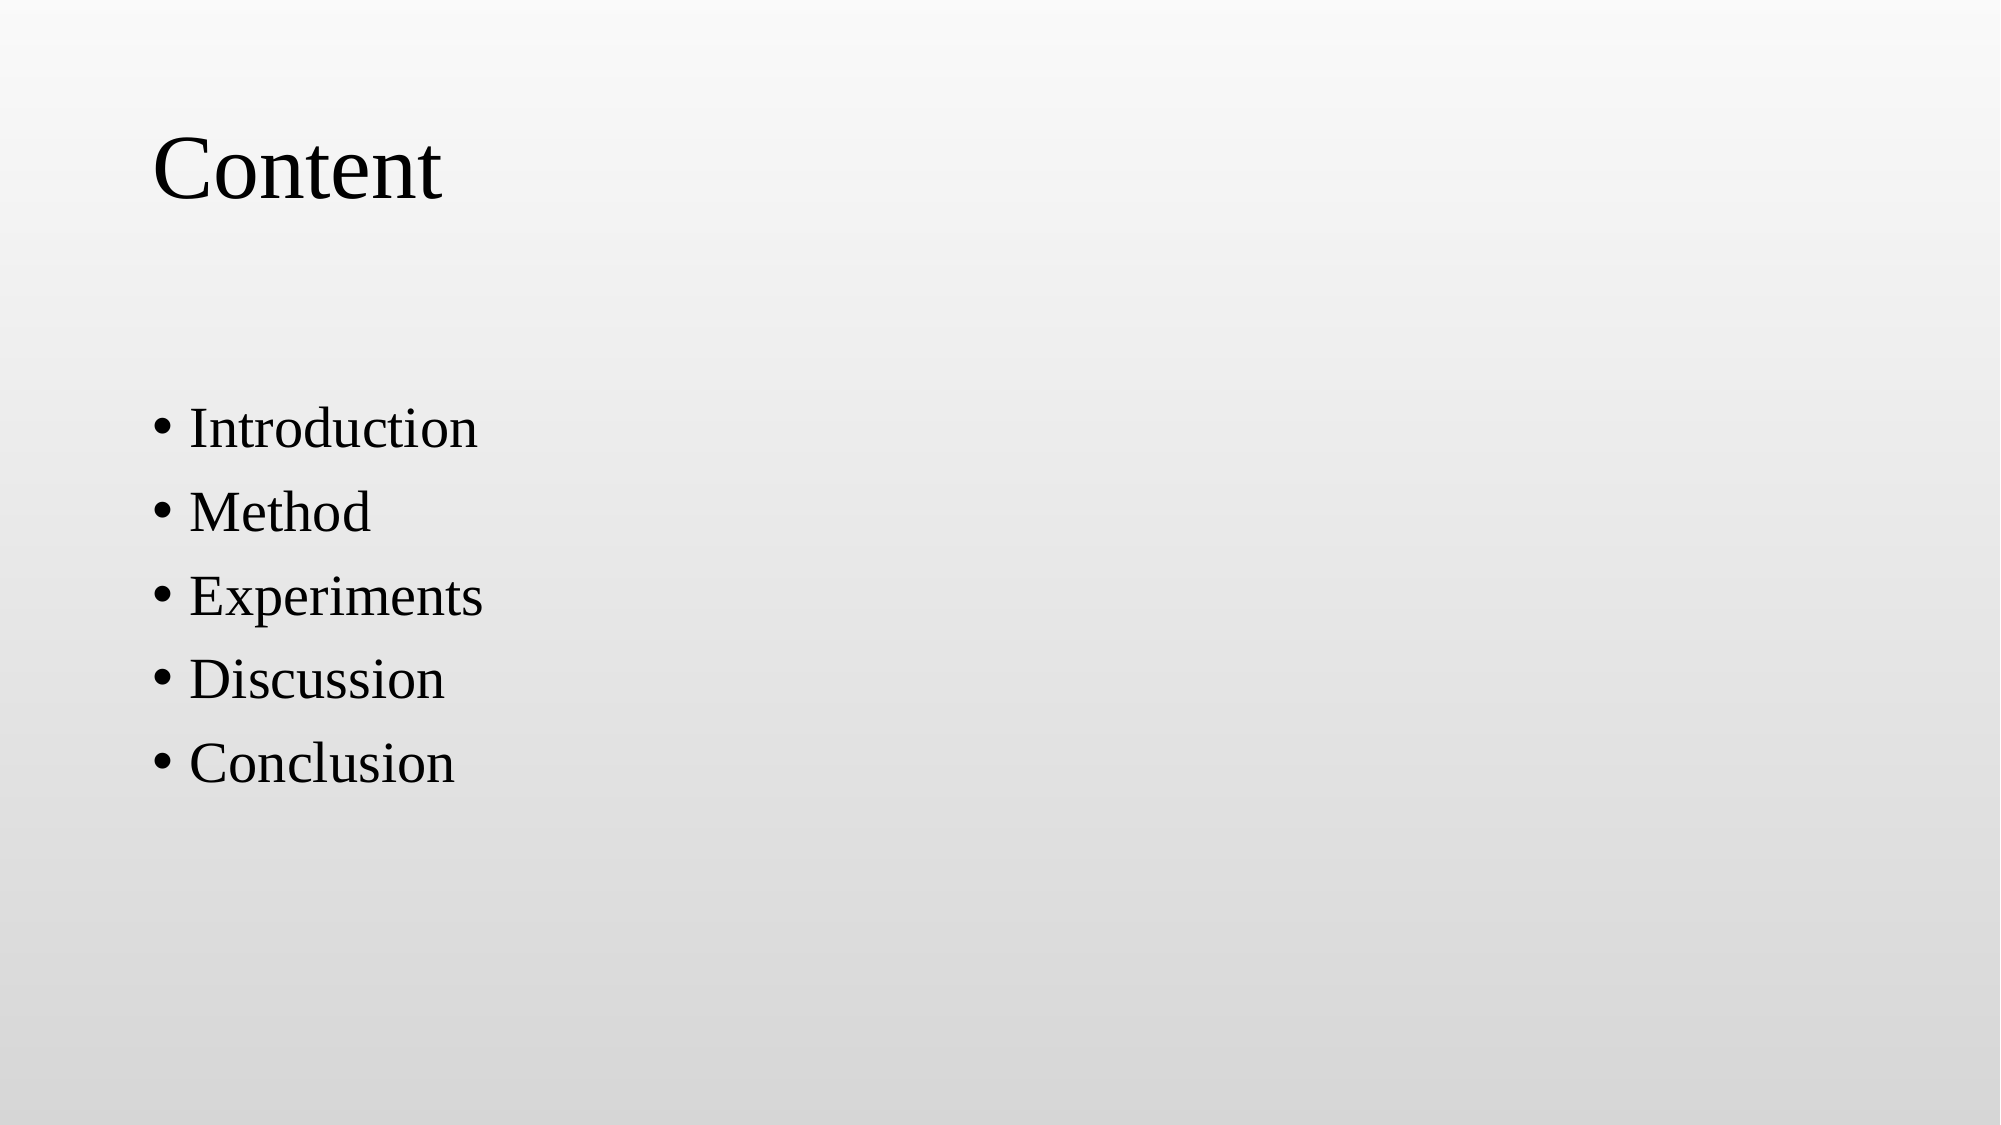

# Content

Introduction
Method
Experiments
Discussion
Conclusion